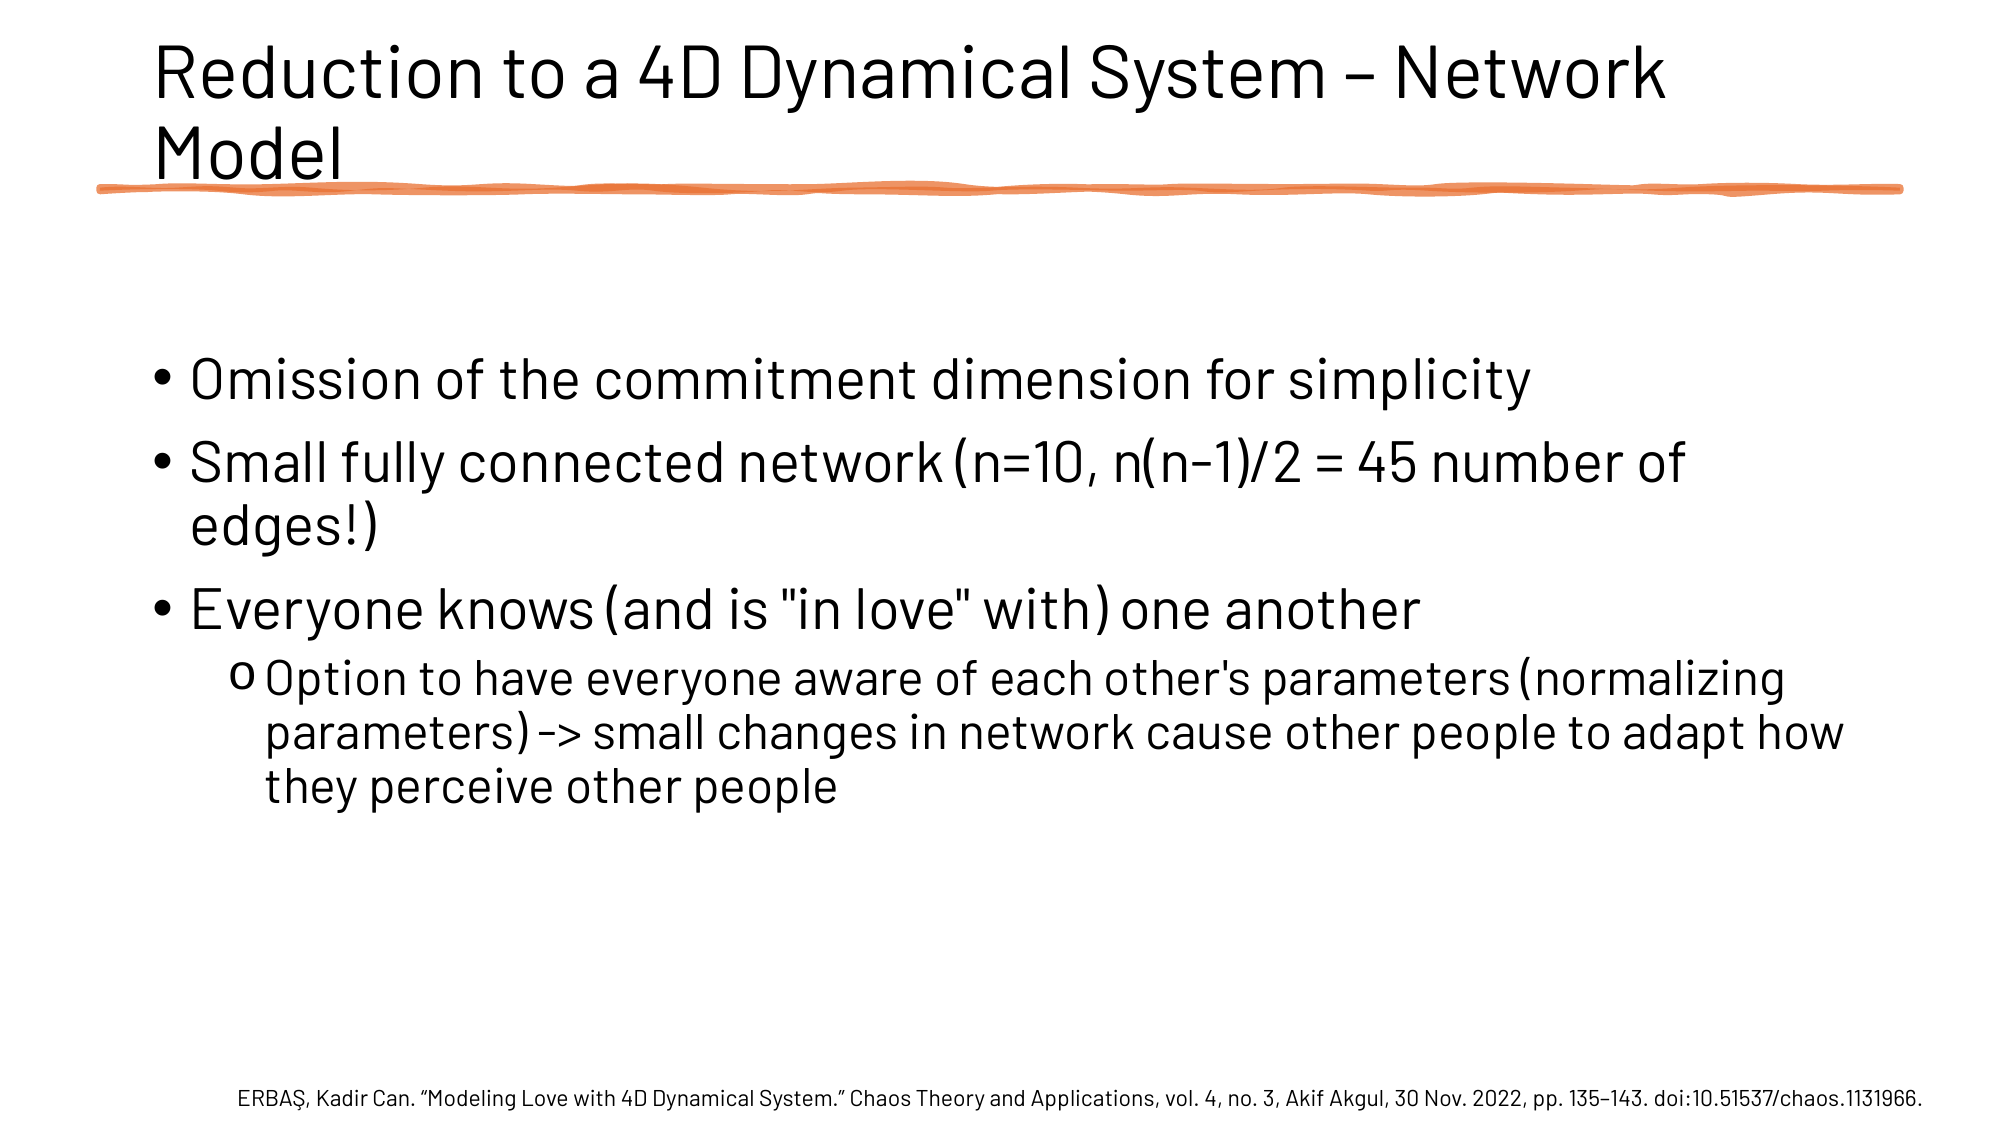

# Reduction to a 4D Dynamical System – Network Model

Omission of the commitment dimension for simplicity
Small fully connected network (n=10, n(n-1)/2 = 45 number of edges!)
Everyone knows (and is "in love" with) one another
Option to have everyone aware of each other's parameters (normalizing parameters) -> small changes in network cause other people to adapt how they perceive other people
ERBAŞ, Kadir Can. “Modeling Love with 4D Dynamical System.” Chaos Theory and Applications, vol. 4, no. 3, Akif Akgul, 30 Nov. 2022, pp. 135–143. doi:10.51537/chaos.1131966.